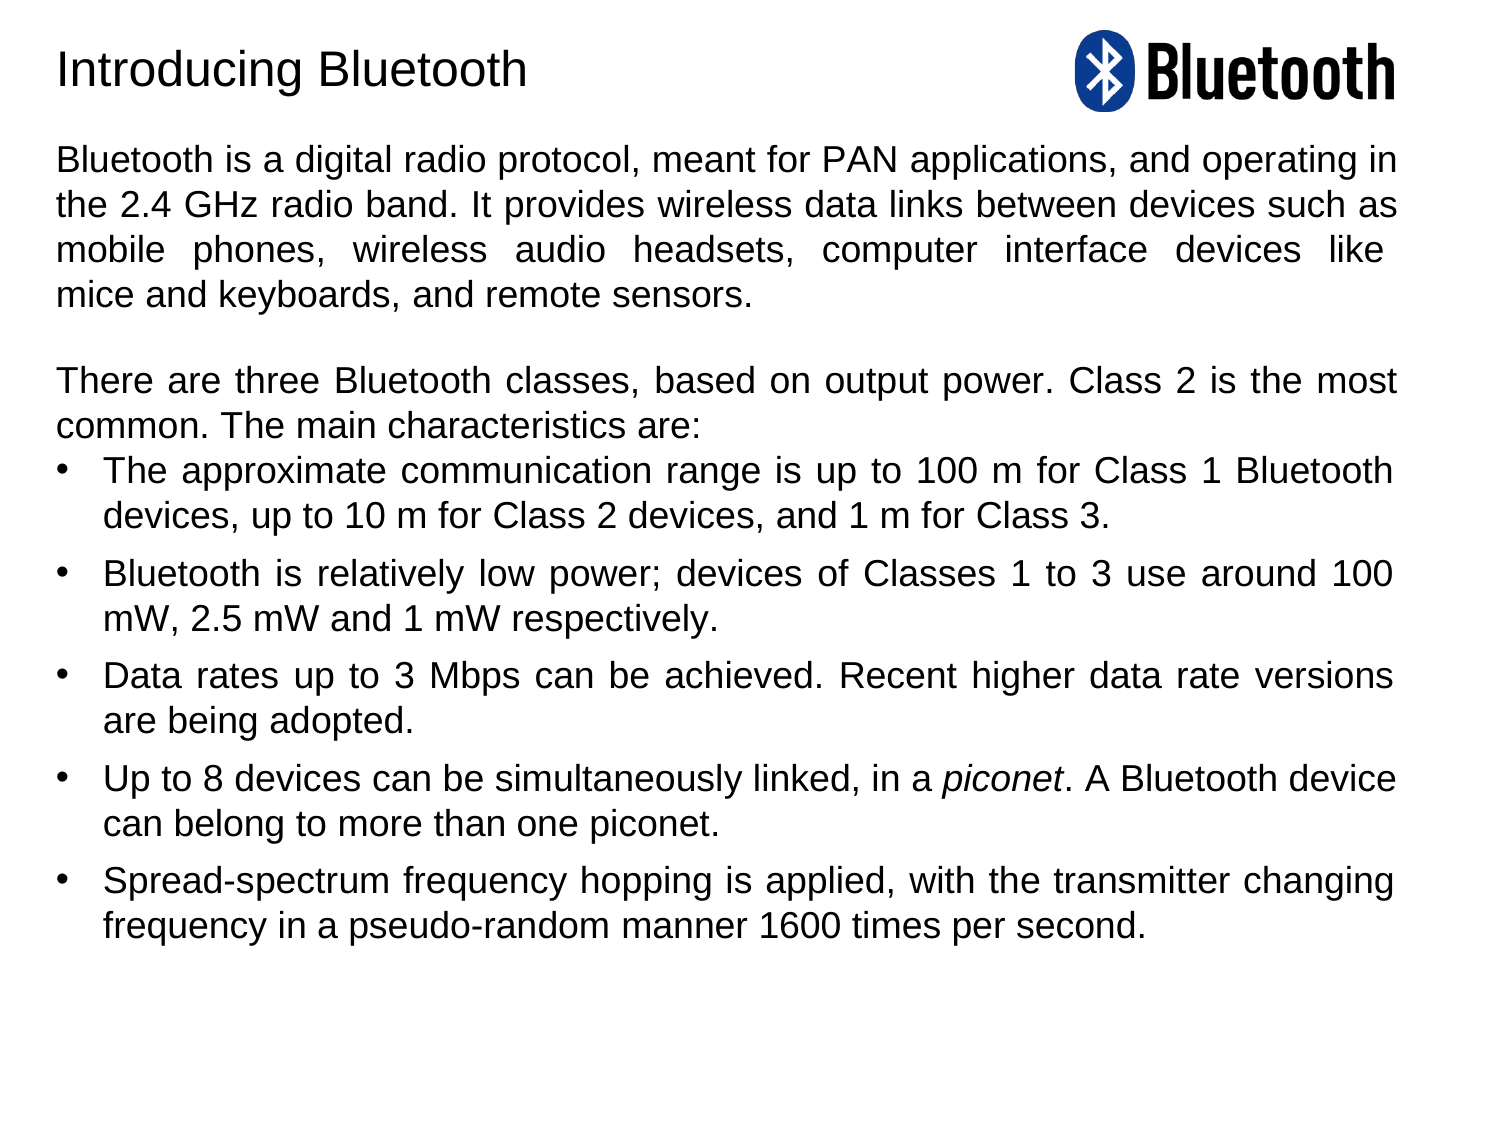

# Introducing Bluetooth
Bluetooth is a digital radio protocol, meant for PAN applications, and operating in the 2.4 GHz radio band. It provides wireless data links between devices such as mobile  phones,  wireless  audio  headsets,  computer  interface  devices  like  mice and keyboards, and remote sensors.

There are three Bluetooth classes, based on output power. Class 2 is the most common. The main characteristics are:
The approximate communication range is up to 100 m for Class 1 Bluetooth devices, up to 10 m for Class 2 devices, and 1 m for Class 3.

Bluetooth is relatively low power; devices of Classes 1 to 3 use around 100
mW, 2.5 mW and 1 mW respectively.

Data rates up to 3 Mbps can be achieved. Recent higher data rate versions are being adopted.

Up to 8 devices can be simultaneously linked, in a piconet. A Bluetooth device
can belong to more than one piconet.

Spread-spectrum frequency hopping is applied, with the transmitter changing frequency in a pseudo-random manner 1600 times per second.